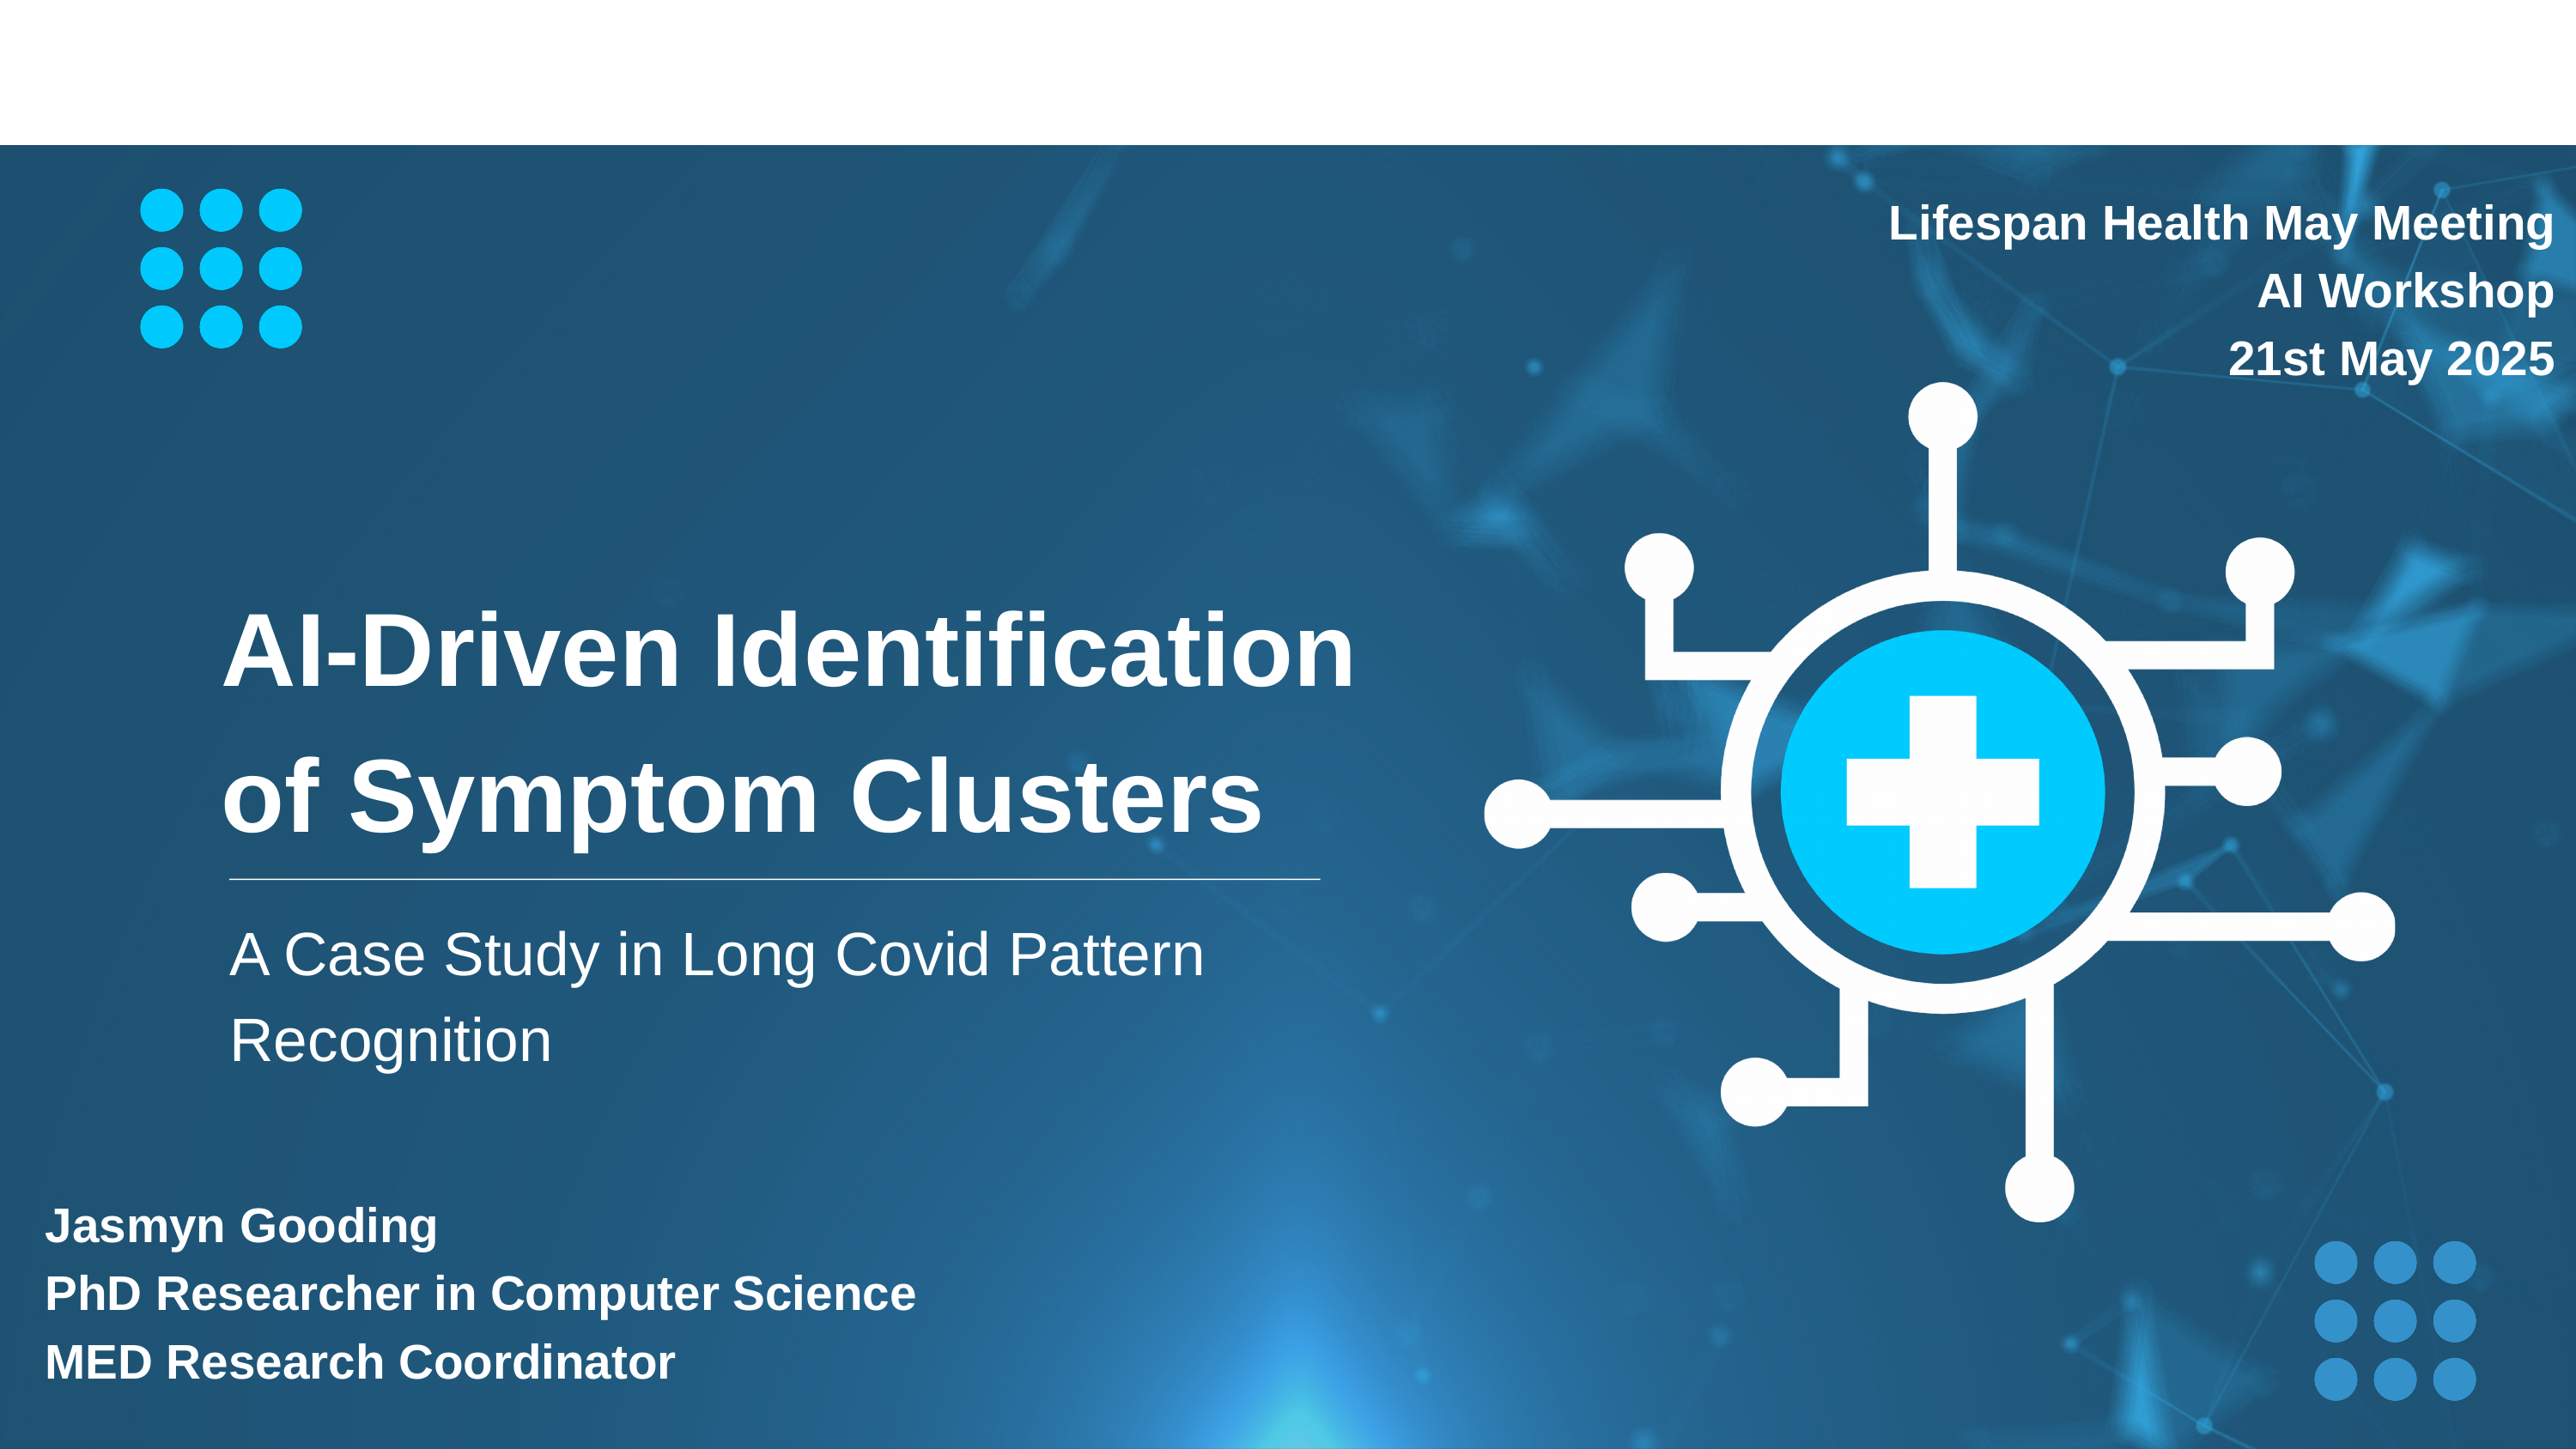

Lifespan Health May Meeting
AI Workshop
21st May 2025

AI-Driven Identification of Symptom Clusters

A Case Study in Long Covid Pattern Recognition
Jasmyn Gooding
PhD Researcher in Computer Science
MED Research Coordinator